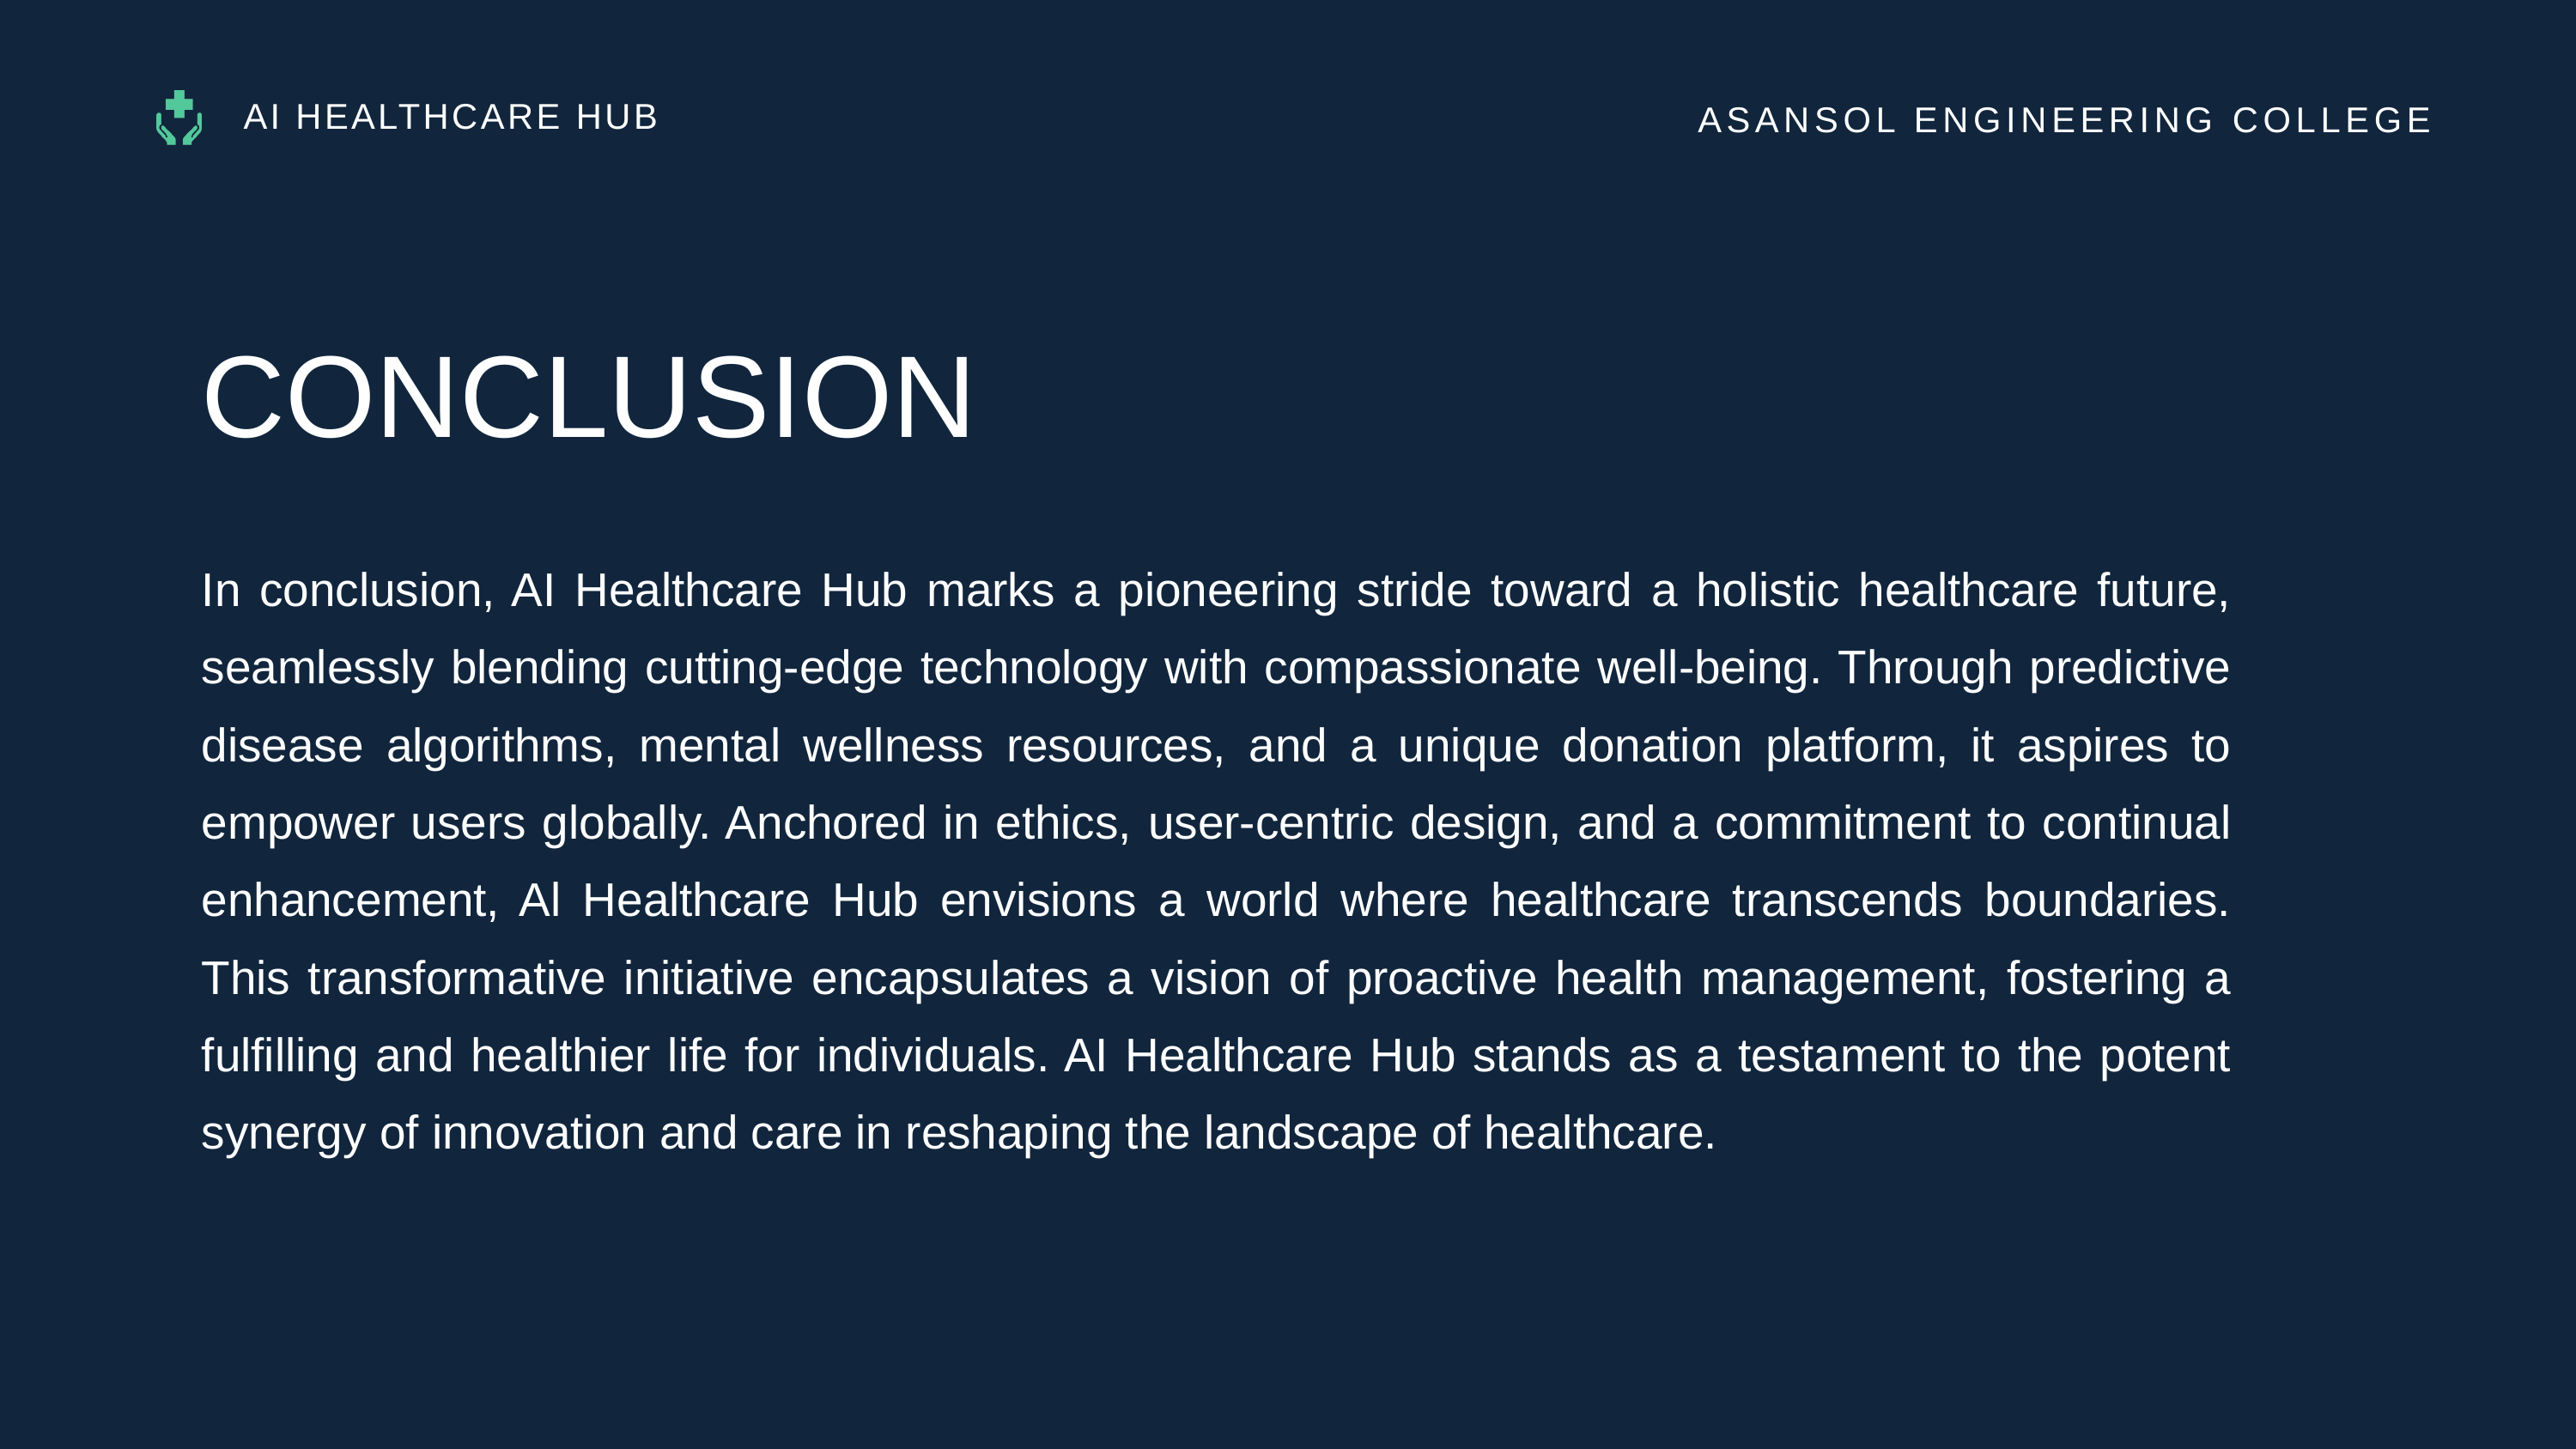

ASANSOL ENGINEERING COLLEGE

AI HEALTHCARE HUB
CONCLUSION
In conclusion, AI Healthcare Hub marks a pioneering stride toward a holistic healthcare future, seamlessly blending cutting-edge technology with compassionate well-being. Through predictive disease algorithms, mental wellness resources, and a unique donation platform, it aspires to empower users globally. Anchored in ethics, user-centric design, and a commitment to continual enhancement, Al Healthcare Hub envisions a world where healthcare transcends boundaries. This transformative initiative encapsulates a vision of proactive health management, fostering a fulfilling and healthier life for individuals. AI Healthcare Hub stands as a testament to the potent synergy of innovation and care in reshaping the landscape of healthcare.